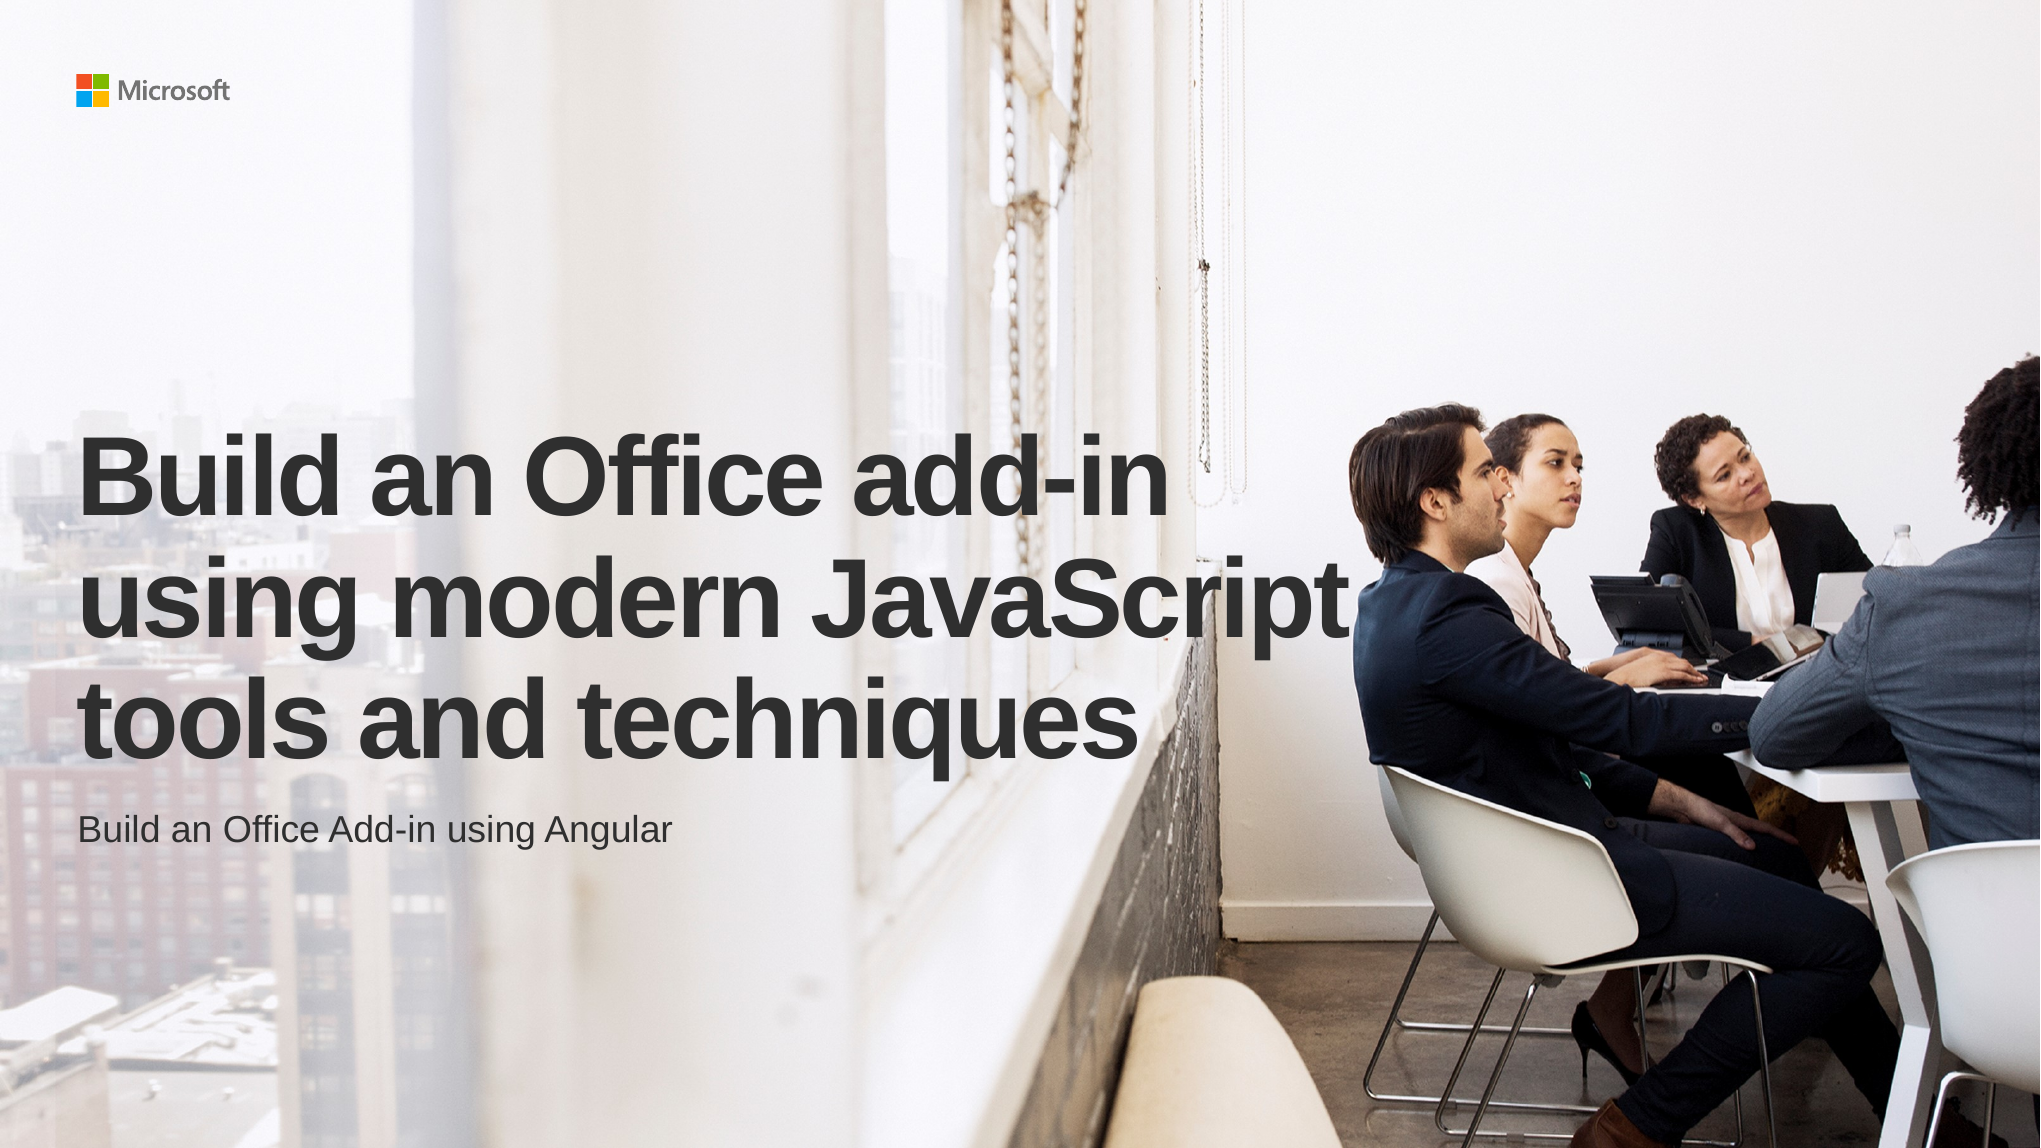

# Build an Office add-in using modern JavaScript tools and techniques
Build an Office Add-in using Angular